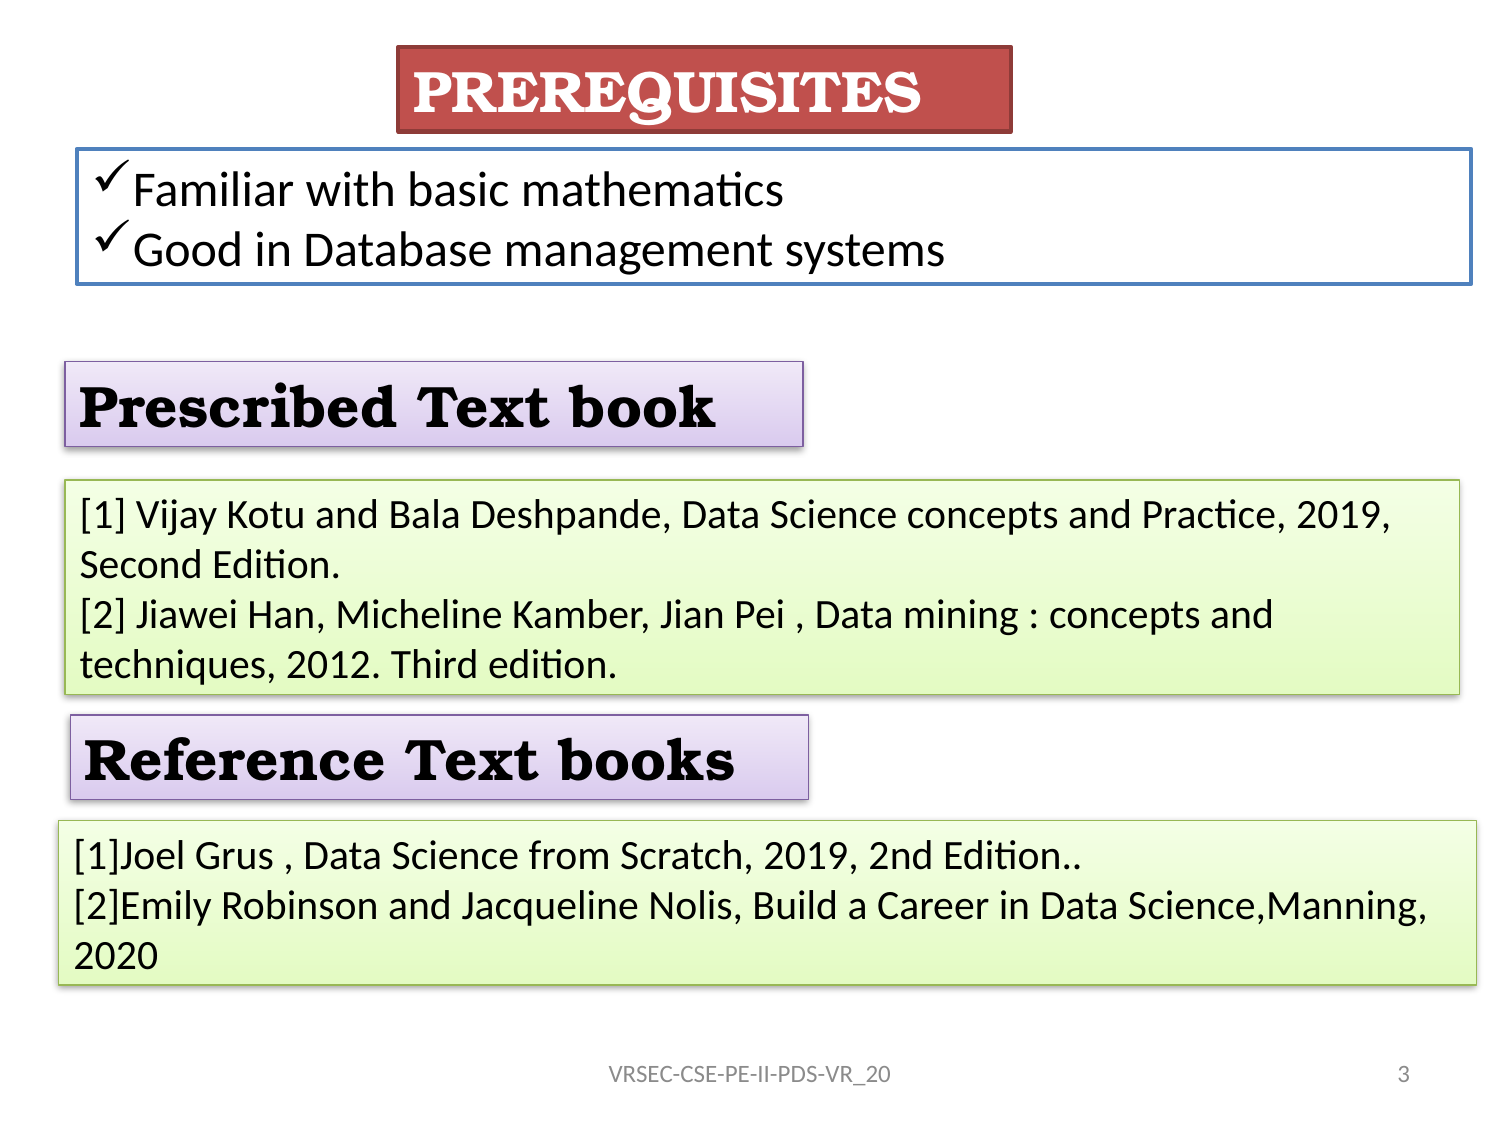

PREREQUISITES
Familiar with basic mathematics
Good in Database management systems
Prescribed Text book
[1] Vijay Kotu and Bala Deshpande, Data Science concepts and Practice, 2019, Second Edition.
[2] Jiawei Han, Micheline Kamber, Jian Pei , Data mining : concepts and techniques, 2012. Third edition.
Reference Text books
[1]Joel Grus , Data Science from Scratch, 2019, 2nd Edition..
[2]Emily Robinson and Jacqueline Nolis, Build a Career in Data Science,Manning, 2020
VRSEC-CSE-PE-II-PDS-VR_20
3